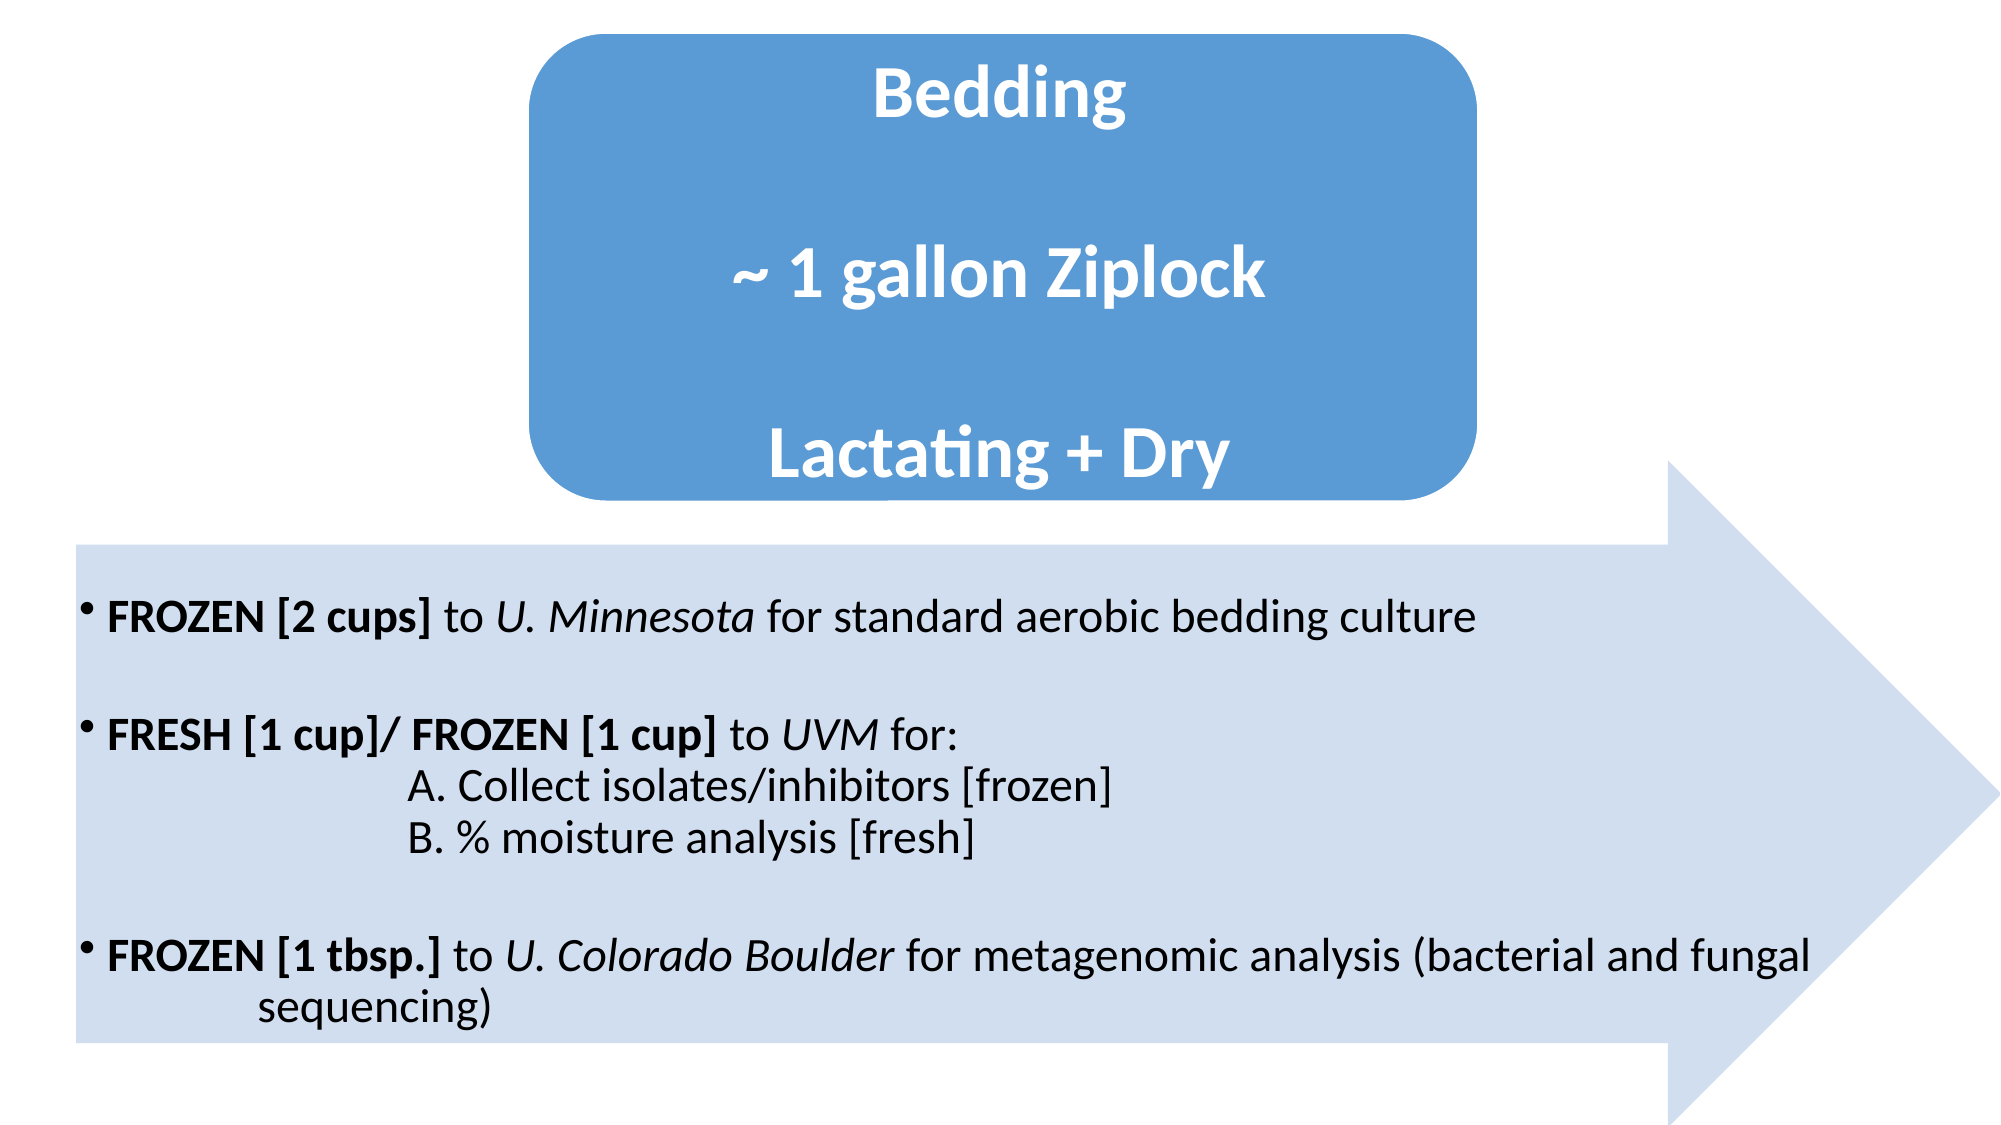

Bedding

~ 1 gallon Ziplock

Lactating + Dry

FROZEN [2 cups] to U. Minnesota for standard aerobic bedding culture

FRESH [1 cup]/ FROZEN [1 cup] to UVM for: 								A. Collect isolates/inhibitors [frozen]							B. % moisture analysis [fresh]

FROZEN [1 tbsp.] to U. Colorado Boulder for metagenomic analysis (bacterial and fungal 	sequencing)

OBJECTIVE 1: 40 HERD STUDY